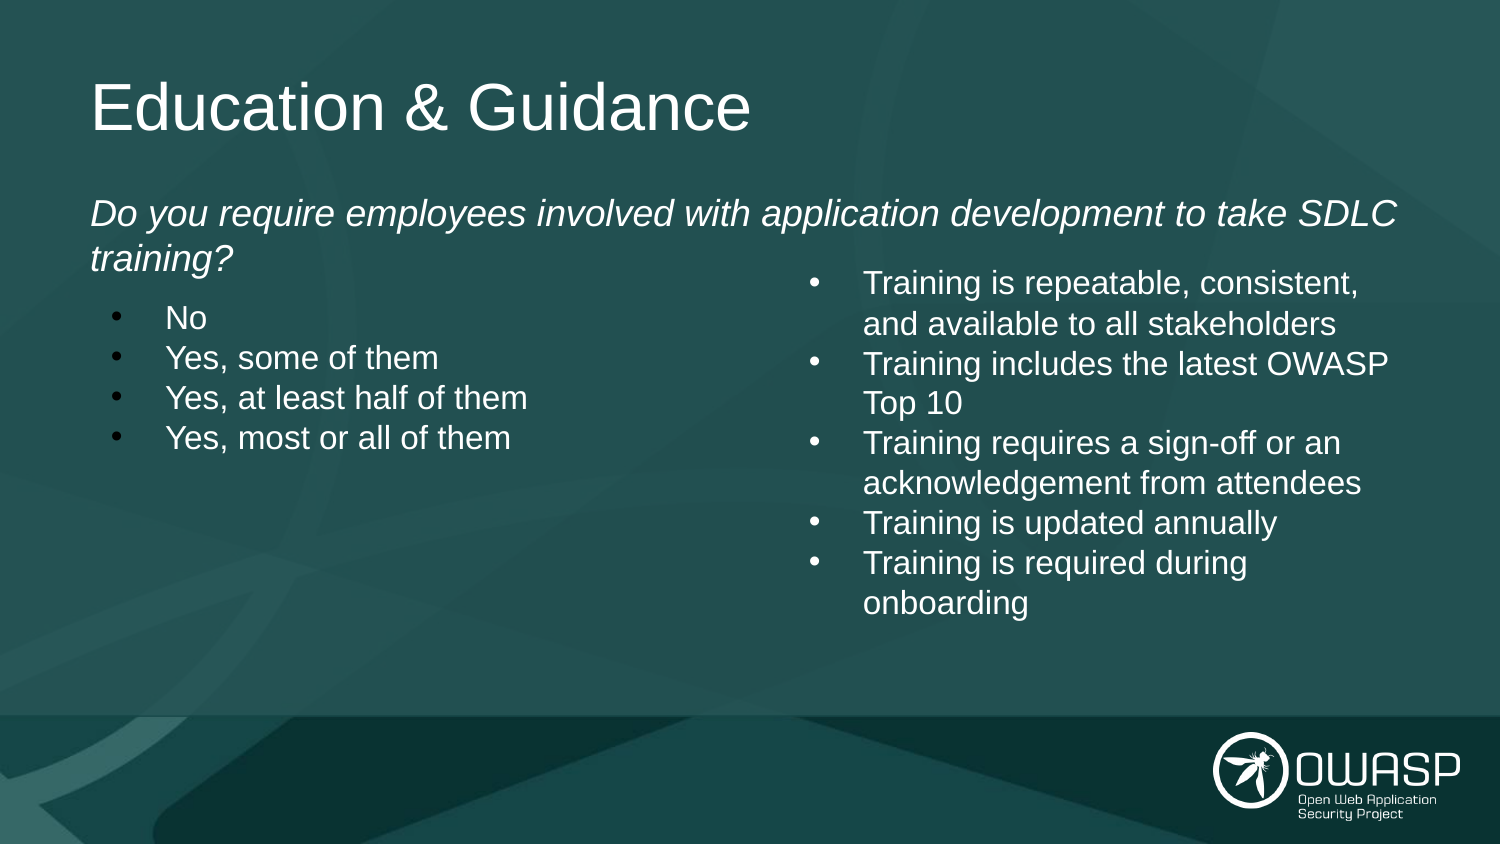

# Education & Guidance
Do you require employees involved with application development to take SDLC training?

Training is repeatable, consistent, and available to all stakeholders
Training includes the latest OWASP Top 10
Training requires a sign-off or an acknowledgement from attendees
Training is updated annually
Training is required during onboarding

No
Yes, some of them
Yes, at least half of them
Yes, most or all of them